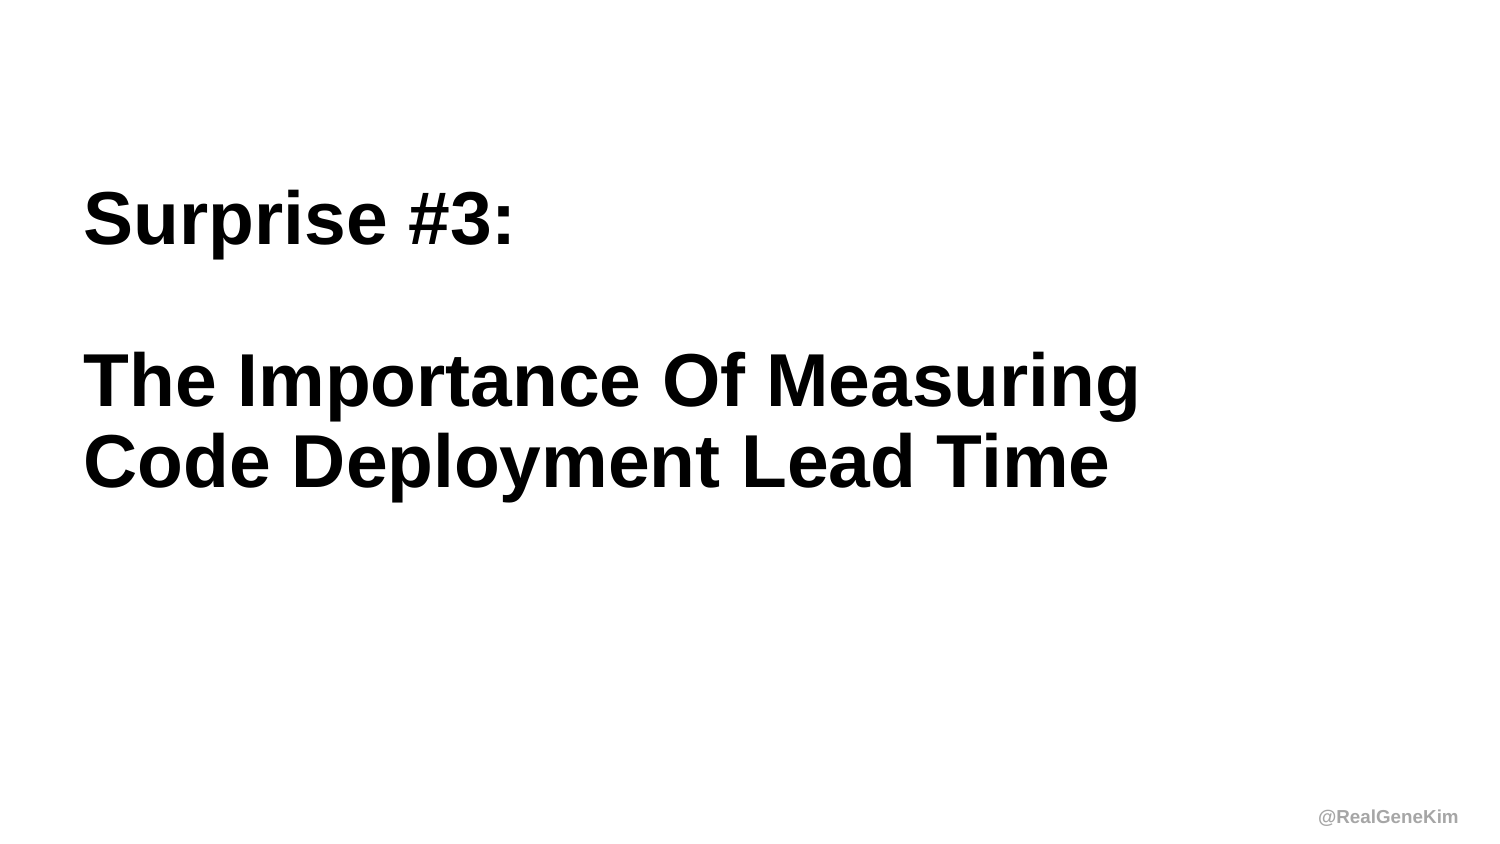

Surprise #3:
The Importance Of Measuring
Code Deployment Lead Time